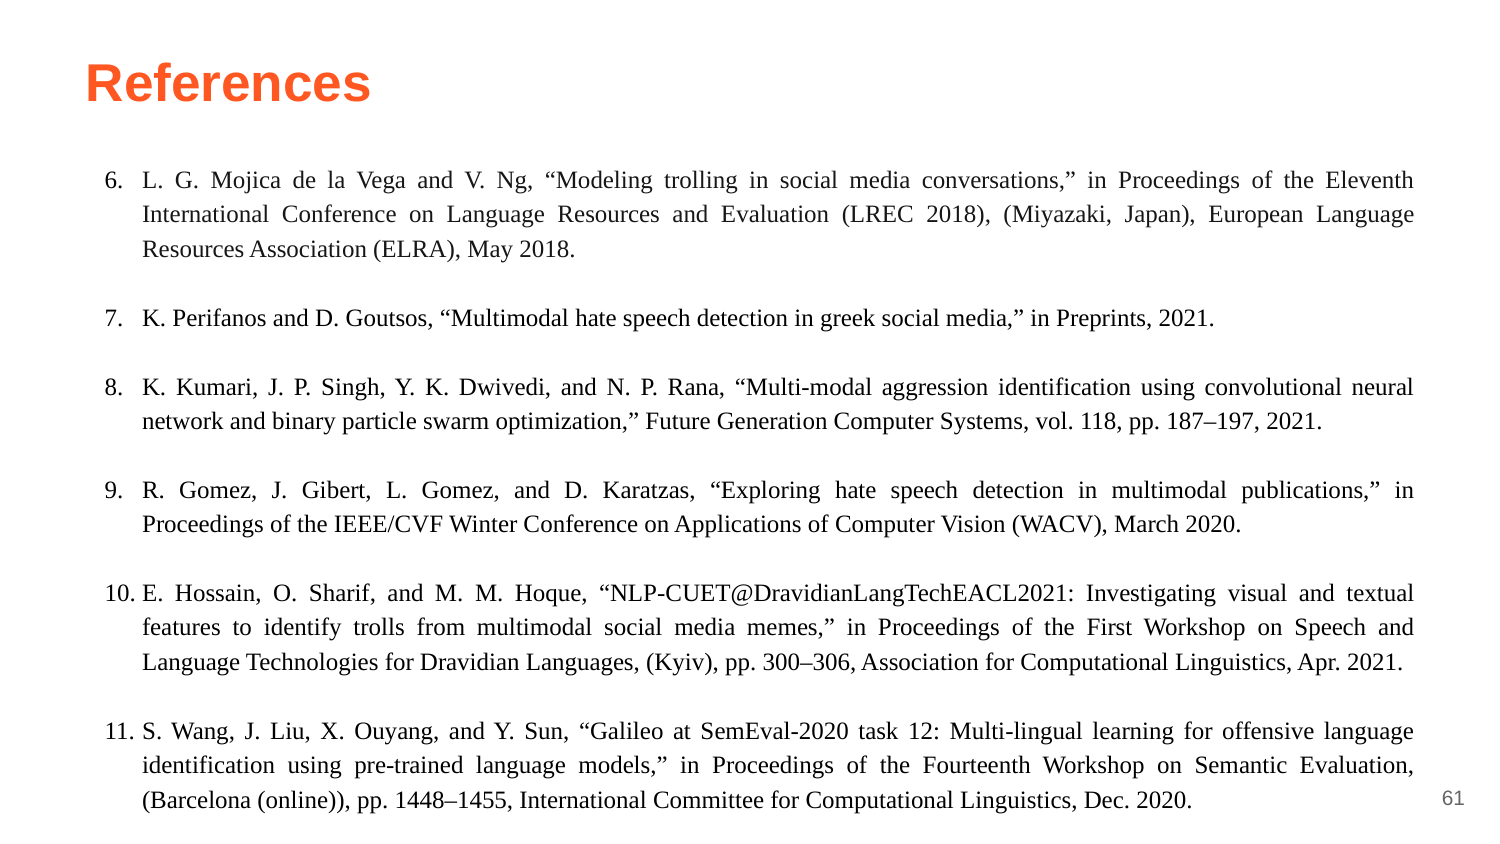

# References
L. G. Mojica de la Vega and V. Ng, “Modeling trolling in social media conversations,” in Proceedings of the Eleventh International Conference on Language Resources and Evaluation (LREC 2018), (Miyazaki, Japan), European Language Resources Association (ELRA), May 2018.

K. Perifanos and D. Goutsos, “Multimodal hate speech detection in greek social media,” in Preprints, 2021.

K. Kumari, J. P. Singh, Y. K. Dwivedi, and N. P. Rana, “Multi-modal aggression identification using convolutional neural network and binary particle swarm optimization,” Future Generation Computer Systems, vol. 118, pp. 187–197, 2021.

R. Gomez, J. Gibert, L. Gomez, and D. Karatzas, “Exploring hate speech detection in multimodal publications,” in Proceedings of the IEEE/CVF Winter Conference on Applications of Computer Vision (WACV), March 2020.

E. Hossain, O. Sharif, and M. M. Hoque, “NLP-CUET@DravidianLangTechEACL2021: Investigating visual and textual features to identify trolls from multimodal social media memes,” in Proceedings of the First Workshop on Speech and Language Technologies for Dravidian Languages, (Kyiv), pp. 300–306, Association for Computational Linguistics, Apr. 2021.

S. Wang, J. Liu, X. Ouyang, and Y. Sun, “Galileo at SemEval-2020 task 12: Multi-lingual learning for offensive language identification using pre-trained language models,” in Proceedings of the Fourteenth Workshop on Semantic Evaluation, (Barcelona (online)), pp. 1448–1455, International Committee for Computational Linguistics, Dec. 2020.

61